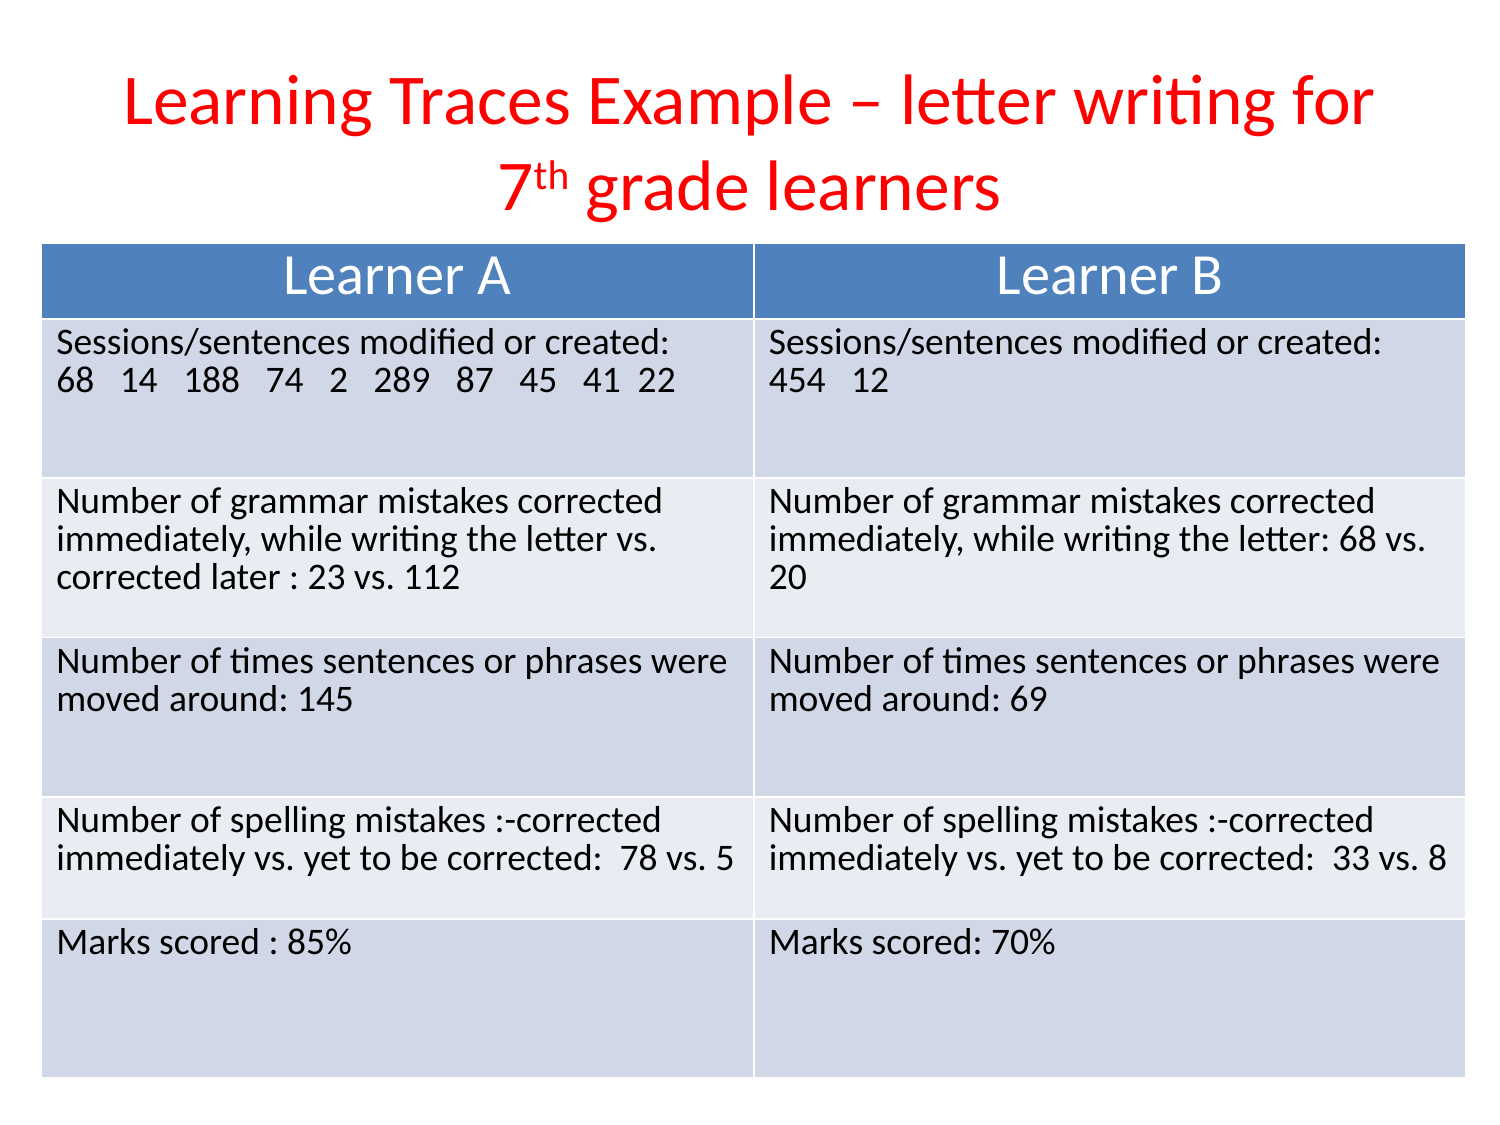

# Learning Traces Example – letter writing for 7th grade learners
| Learner A | Learner B |
| --- | --- |
| Sessions/sentences modified or created: 68 14 188 74 2 289 87 45 41 22 | Sessions/sentences modified or created: 454 12 |
| Number of grammar mistakes corrected immediately, while writing the letter vs. corrected later : 23 vs. 112 | Number of grammar mistakes corrected immediately, while writing the letter: 68 vs. 20 |
| Number of times sentences or phrases were moved around: 145 | Number of times sentences or phrases were moved around: 69 |
| Number of spelling mistakes :-corrected immediately vs. yet to be corrected: 78 vs. 5 | Number of spelling mistakes :-corrected immediately vs. yet to be corrected: 33 vs. 8 |
| Marks scored : 85% | Marks scored: 70% |